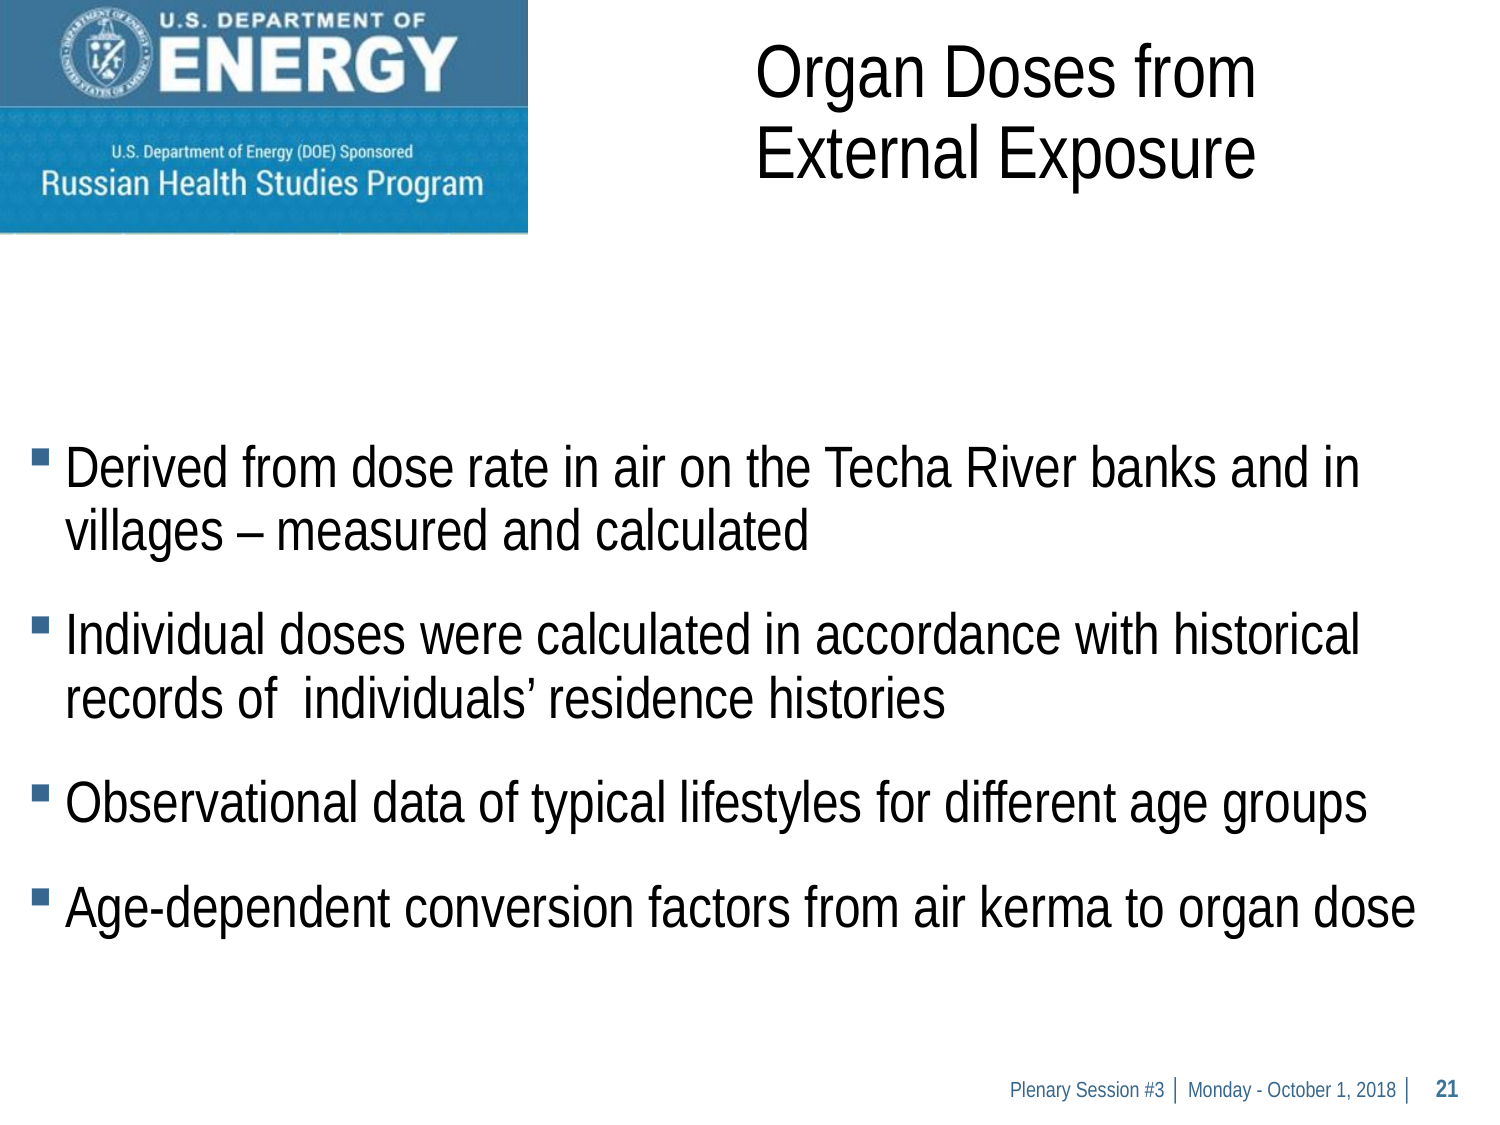

# Organ Doses from External Exposure
Derived from dose rate in air on the Techa River banks and in villages – measured and calculated
Individual doses were calculated in accordance with historical records of  individuals’ residence histories
Observational data of typical lifestyles for different age groups
Age-dependent conversion factors from air kerma to organ dose
21